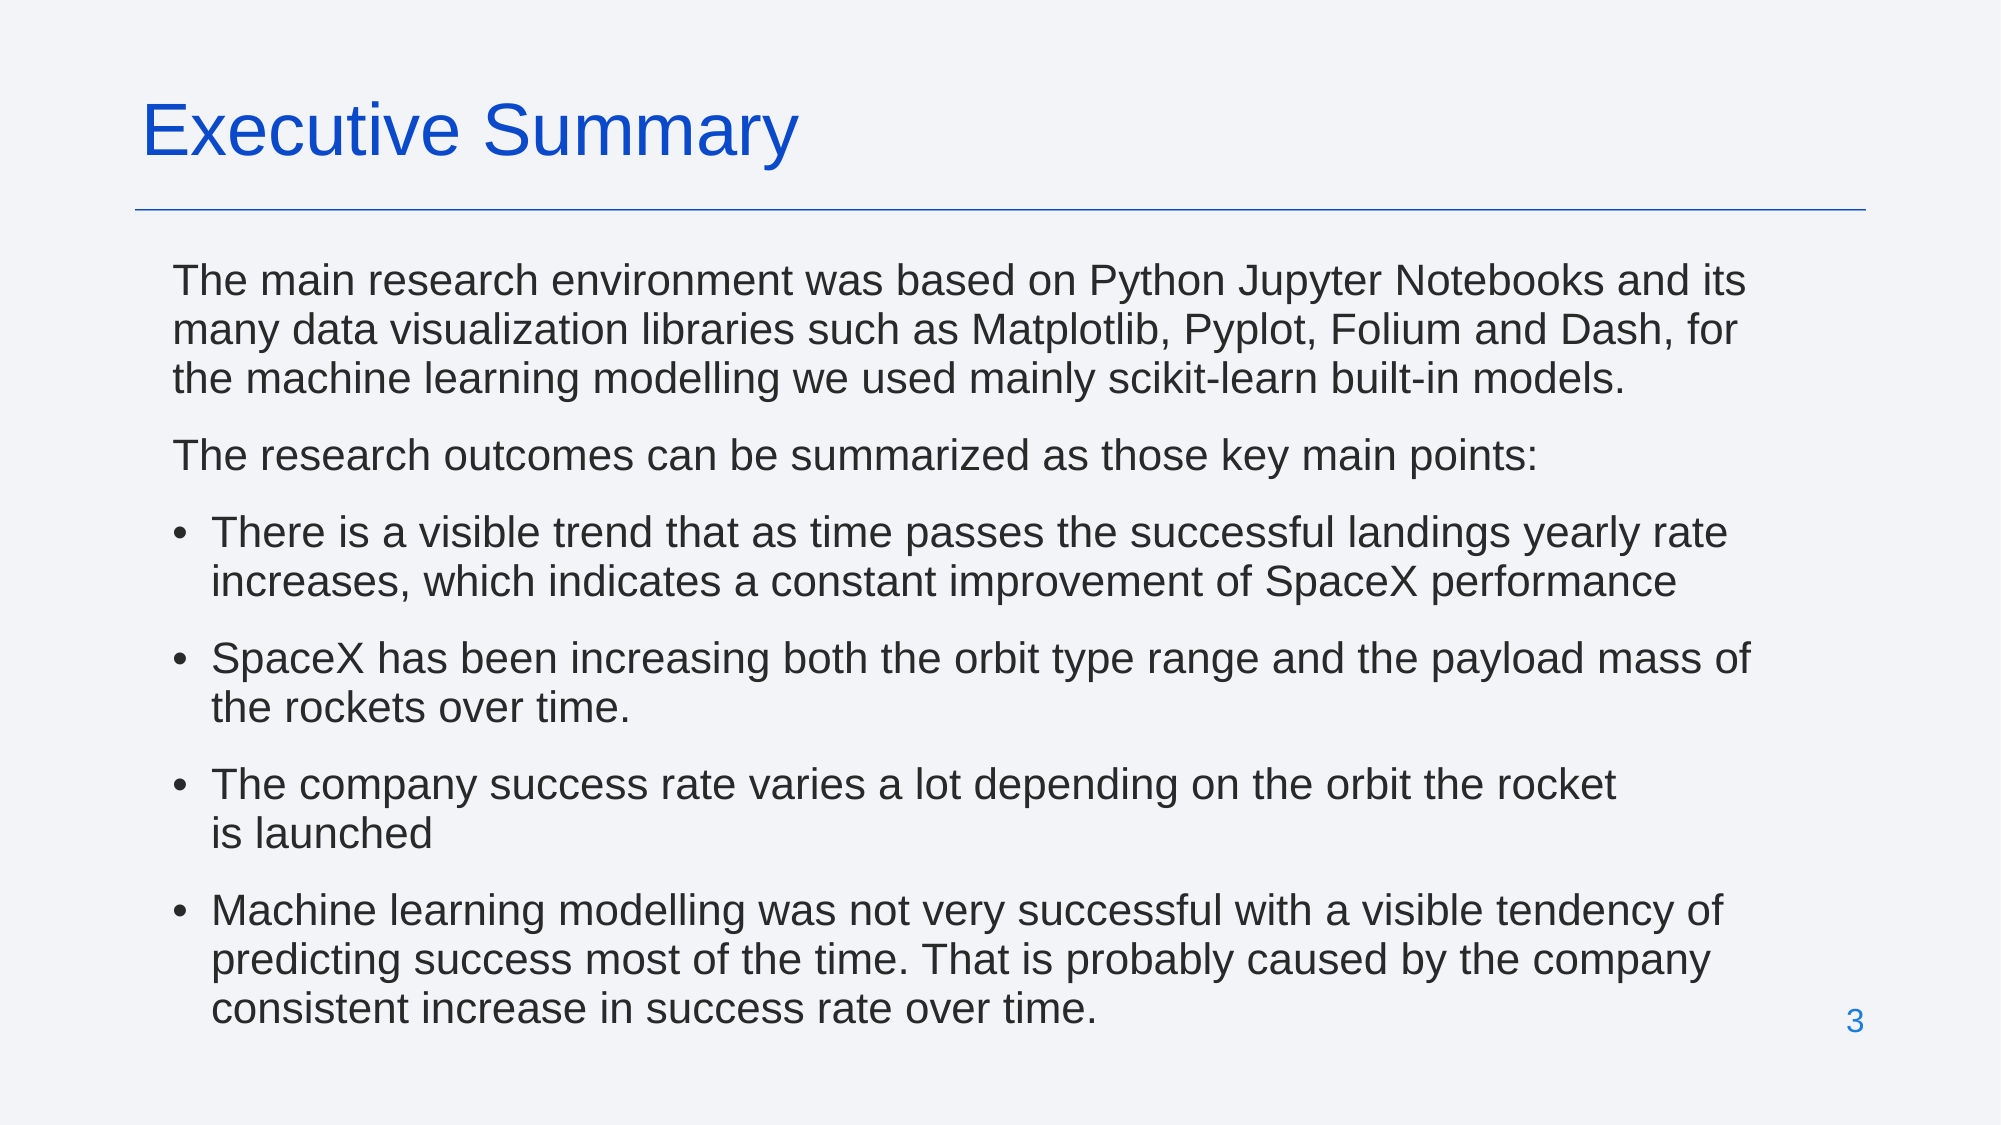

Executive Summary
The main research environment was based on Python Jupyter Notebooks and its many data visualization libraries such as Matplotlib, Pyplot, Folium and Dash, for the machine learning modelling we used mainly scikit-learn built-in models.
The research outcomes can be summarized as those key main points:
There is a visible trend that as time passes the successful landings yearly rate increases, which indicates a constant improvement of SpaceX performance
SpaceX has been increasing both the orbit type range and the payload mass of the rockets over time.
The company success rate varies a lot depending on the orbit the rocket is launched
Machine learning modelling was not very successful with a visible tendency of predicting success most of the time. That is probably caused by the company consistent increase in success rate over time.

3